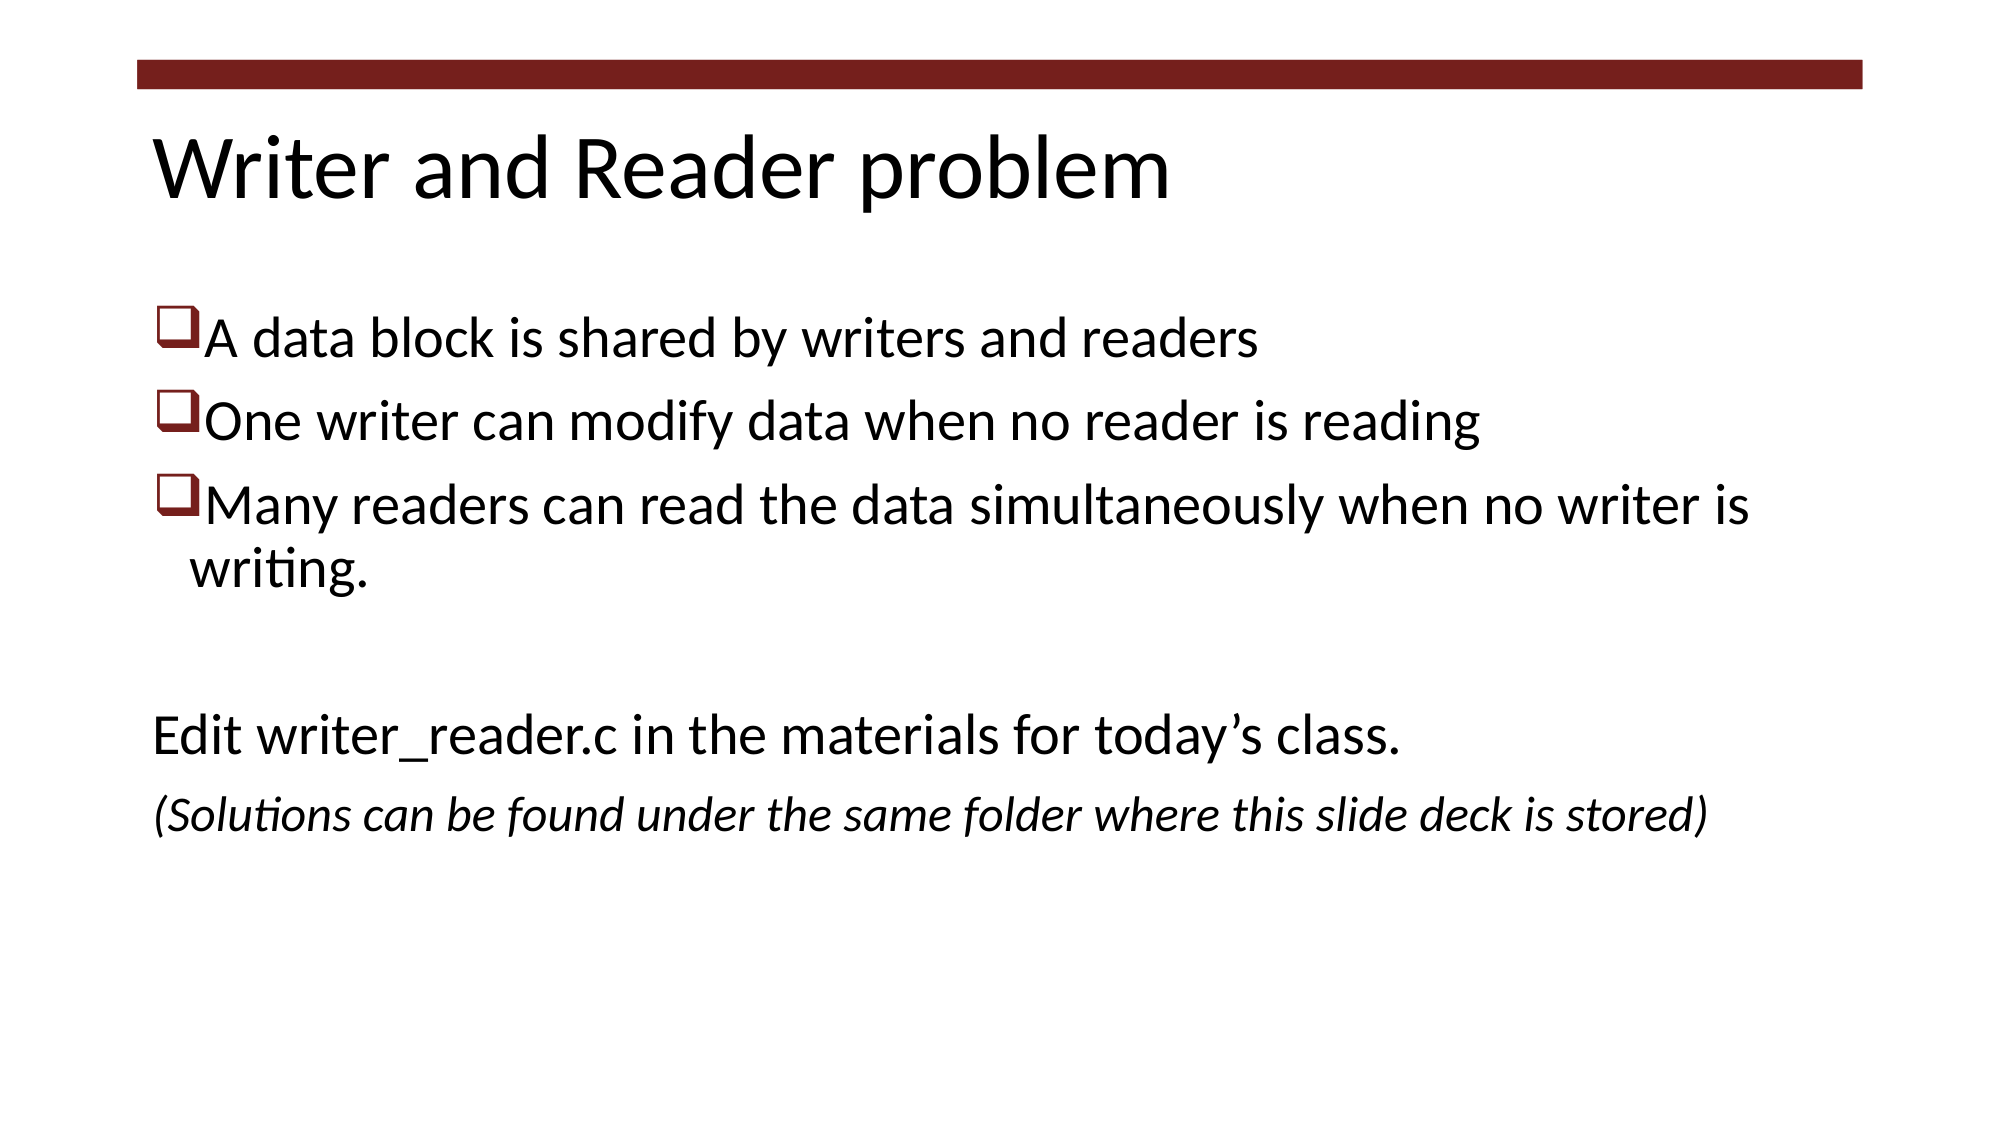

# Writer and Reader problem
A data block is shared by writers and readers
One writer can modify data when no reader is reading
Many readers can read the data simultaneously when no writer is writing.

Edit writer_reader.c in the materials for today’s class.
(Solutions can be found under the same folder where this slide deck is stored)